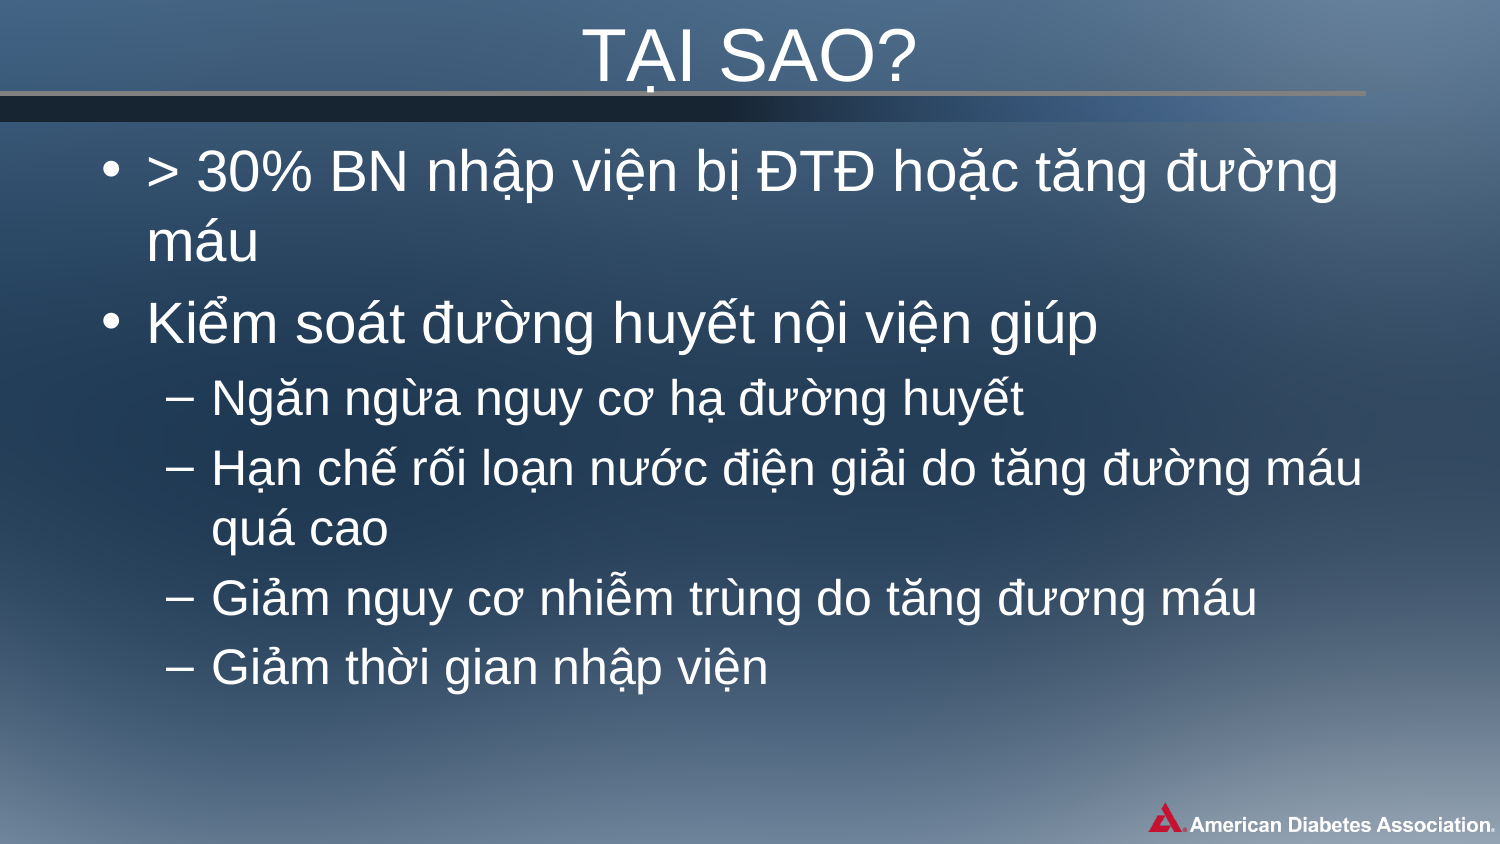

# TẠI SAO?
> 30% BN nhập viện bị ĐTĐ hoặc tăng đường máu
Kiểm soát đường huyết nội viện giúp
Ngăn ngừa nguy cơ hạ đường huyết
Hạn chế rối loạn nước điện giải do tăng đường máu quá cao
Giảm nguy cơ nhiễm trùng do tăng đương máu
Giảm thời gian nhập viện